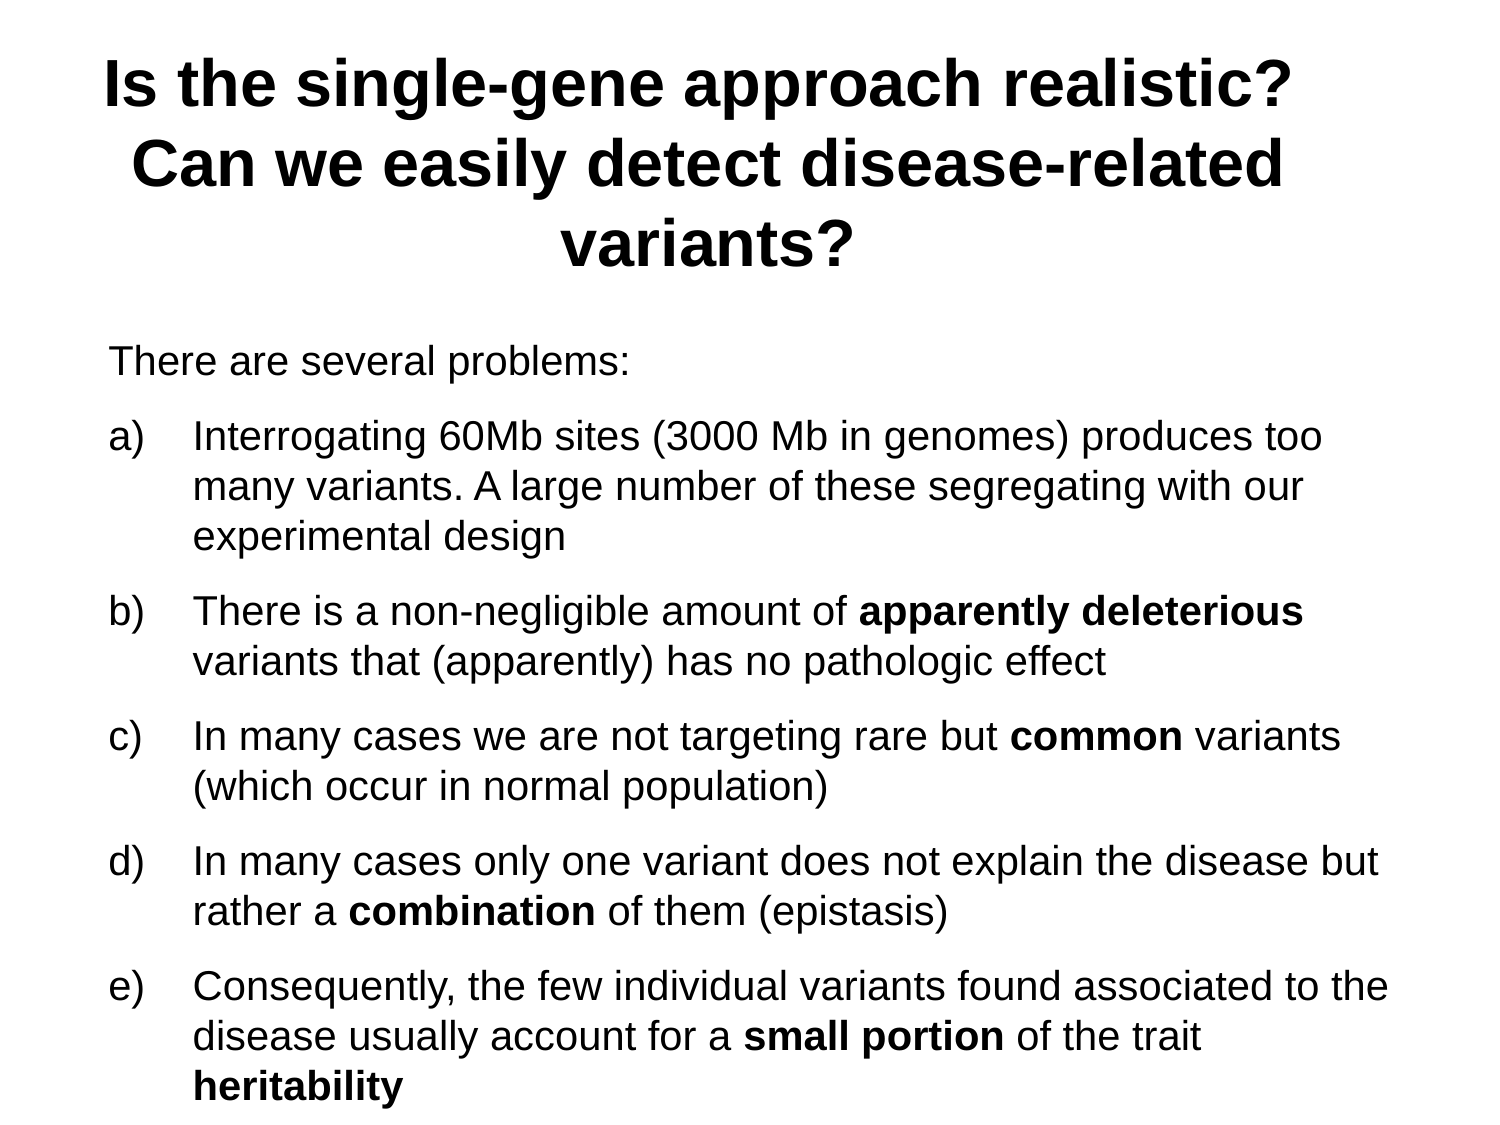

# Is the single-gene approach realistic? Can we easily detect disease-related variants?
There are several problems:
Interrogating 60Mb sites (3000 Mb in genomes) produces too many variants. A large number of these segregating with our experimental design
There is a non-negligible amount of apparently deleterious variants that (apparently) has no pathologic effect
In many cases we are not targeting rare but common variants (which occur in normal population)
In many cases only one variant does not explain the disease but rather a combination of them (epistasis)
Consequently, the few individual variants found associated to the disease usually account for a small portion of the trait heritability